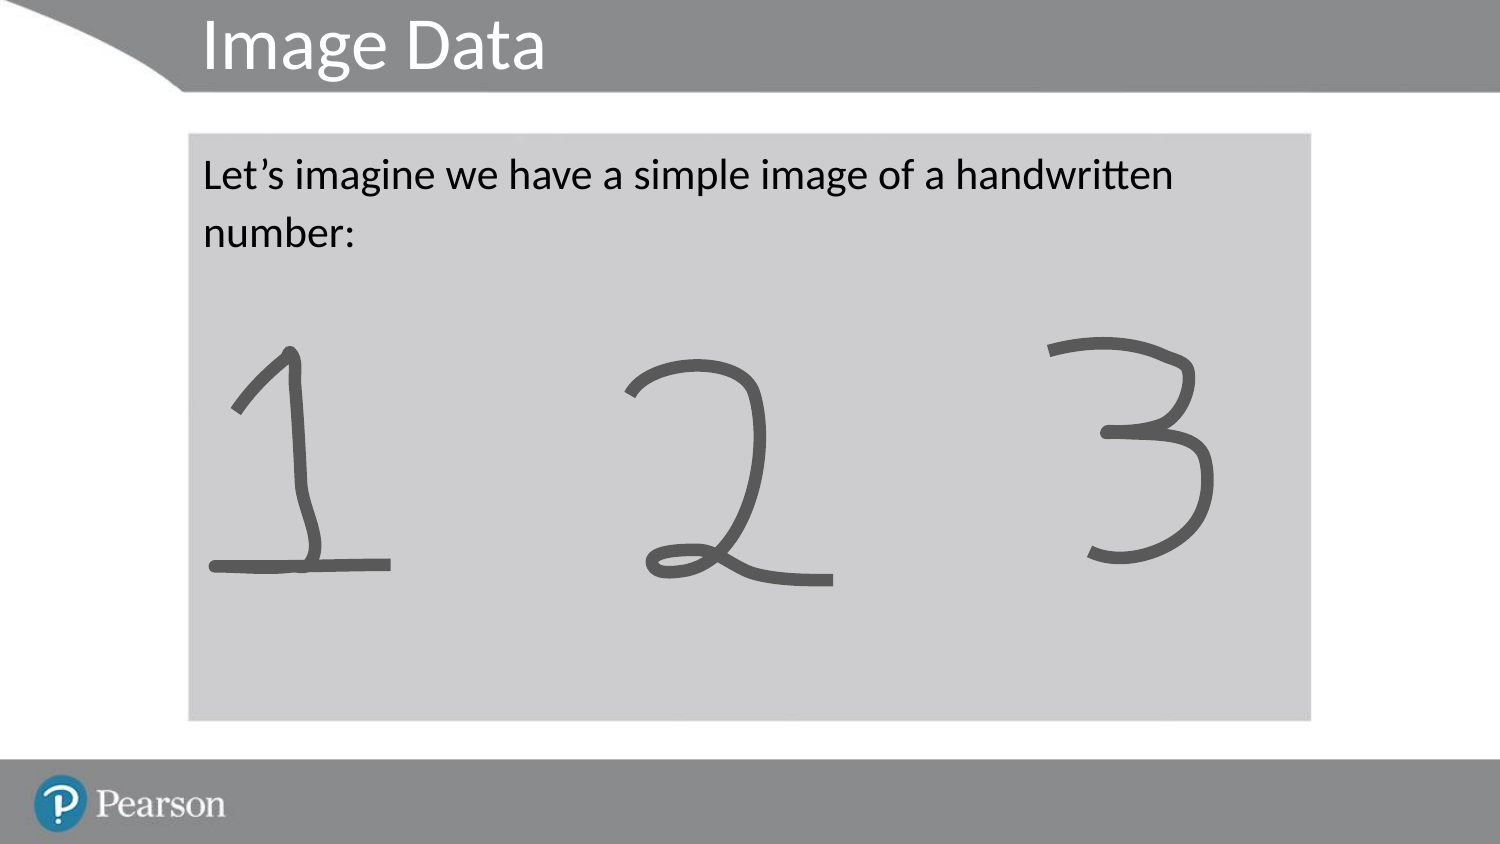

# Image Data
Let’s imagine we have a simple image of a handwritten number: